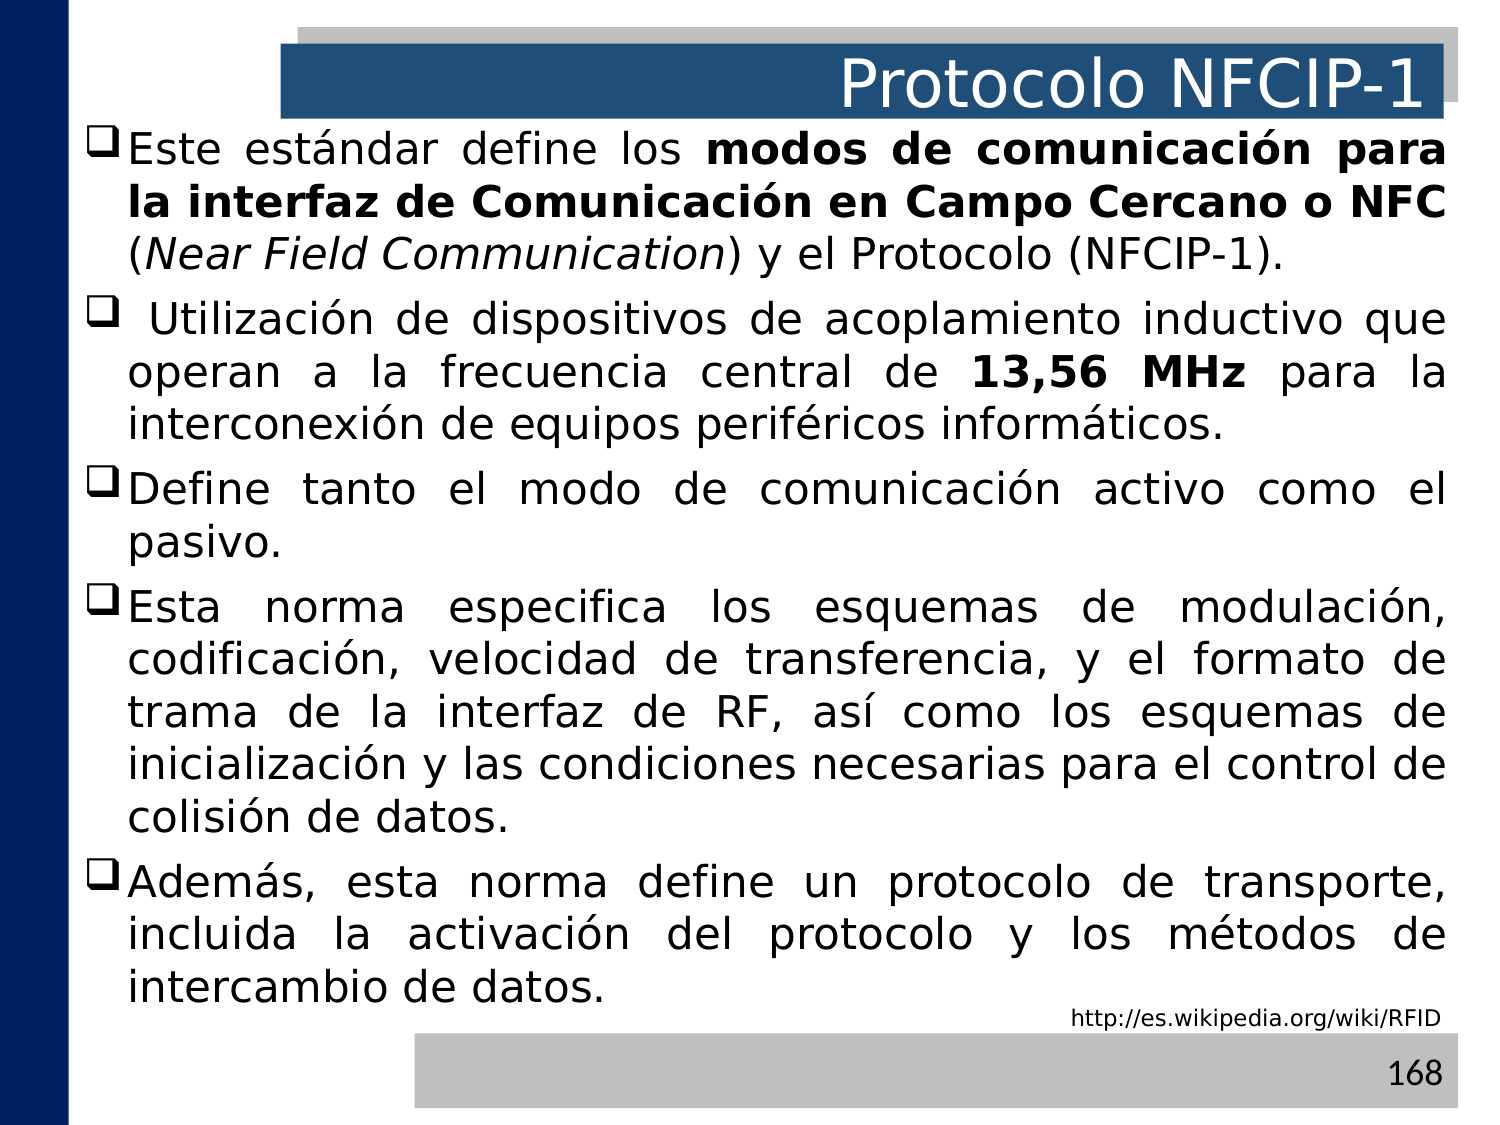

Protocolo NFCIP-1
Este estándar define los modos de comunicación para la interfaz de Comunicación en Campo Cercano o NFC (Near Field Communication) y el Protocolo (NFCIP-1).
 Utilización de dispositivos de acoplamiento inductivo que operan a la frecuencia central de 13,56 MHz para la interconexión de equipos periféricos informáticos.
Define tanto el modo de comunicación activo como el pasivo.
Esta norma especifica los esquemas de modulación, codificación, velocidad de transferencia, y el formato de trama de la interfaz de RF, así como los esquemas de inicialización y las condiciones necesarias para el control de colisión de datos.
Además, esta norma define un protocolo de transporte, incluida la activación del protocolo y los métodos de intercambio de datos.
http://es.wikipedia.org/wiki/RFID
168